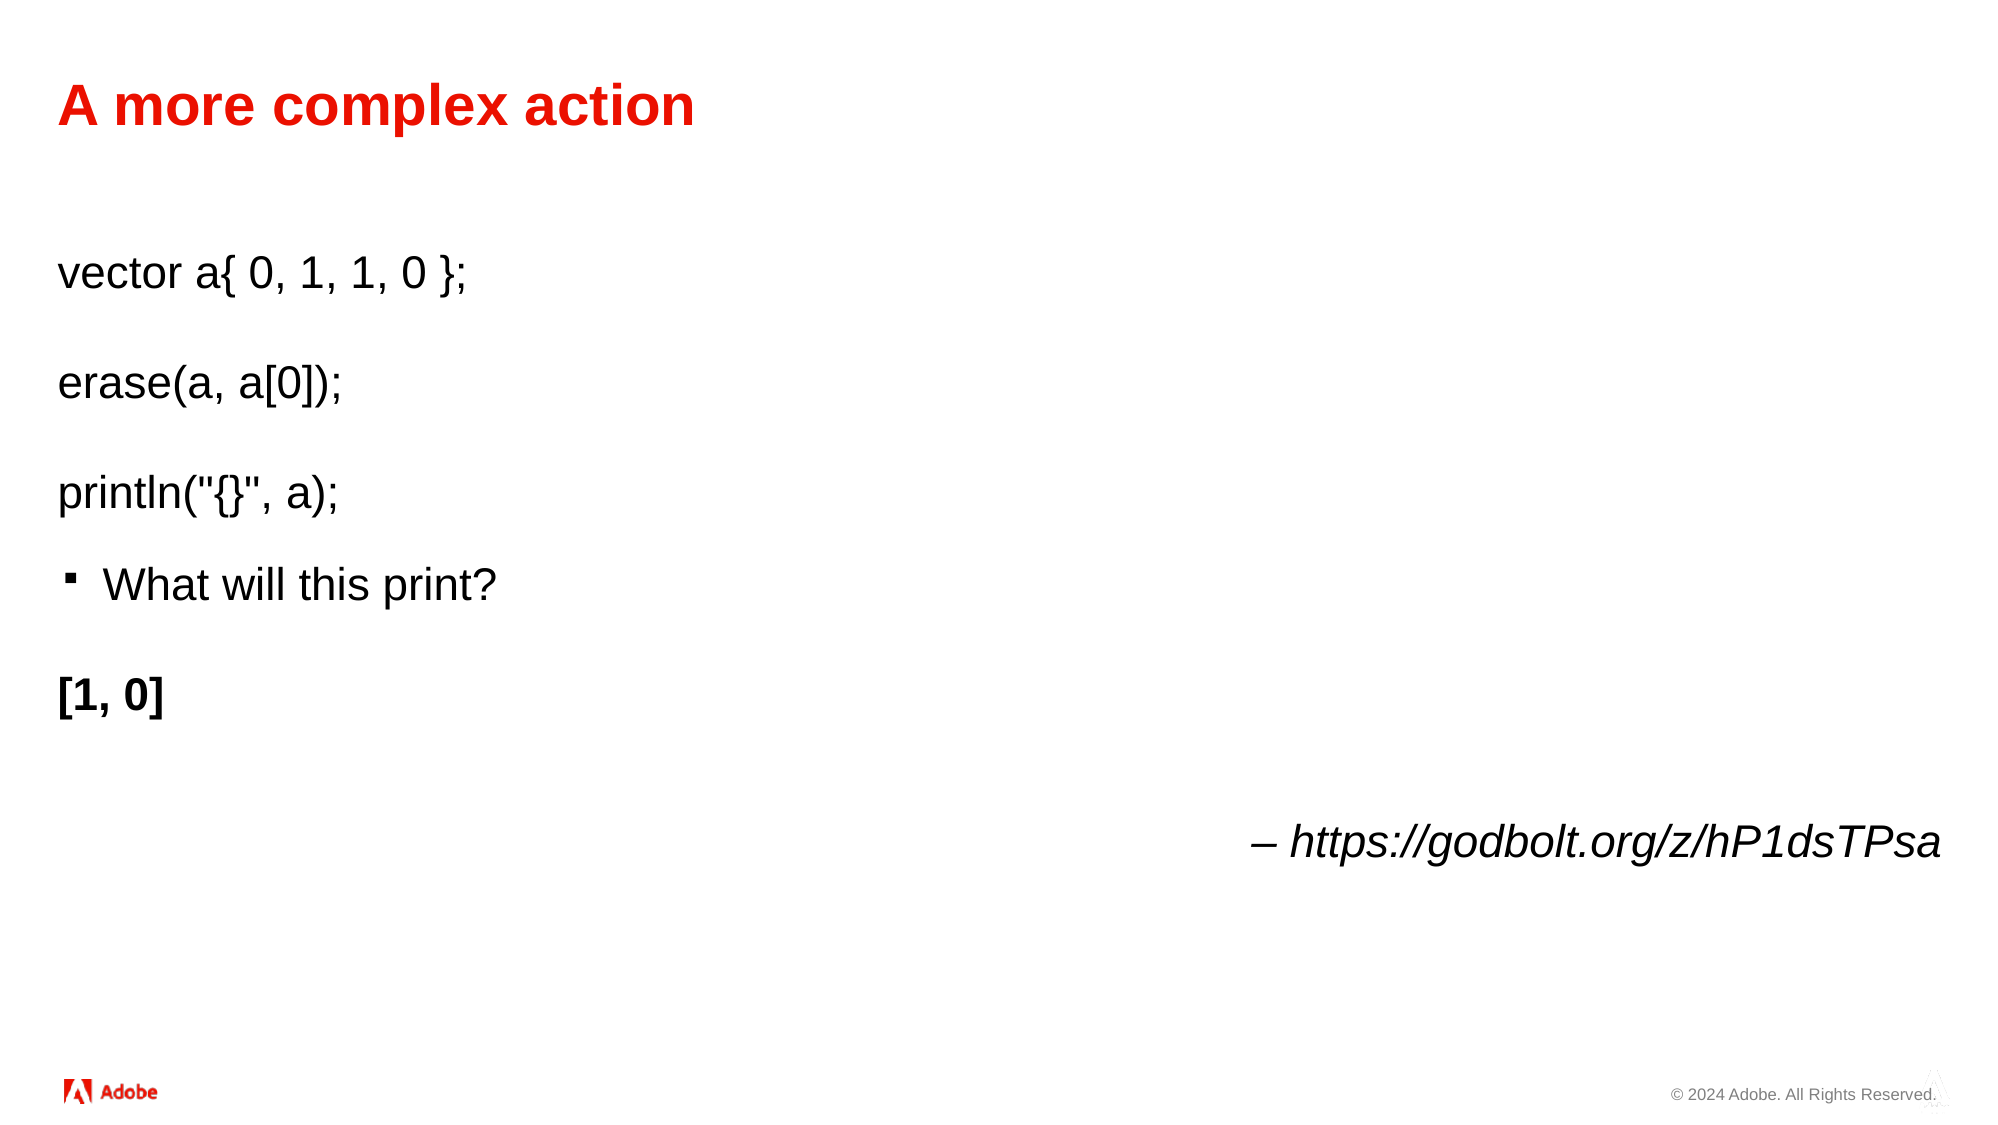

# A more complex action
vector a{ 0, 1, 1, 0 };

erase(a, a[0]);

println("{}", a);
What will this print?

[1, 0]

– https://godbolt.org/z/hP1dsTPsa
18